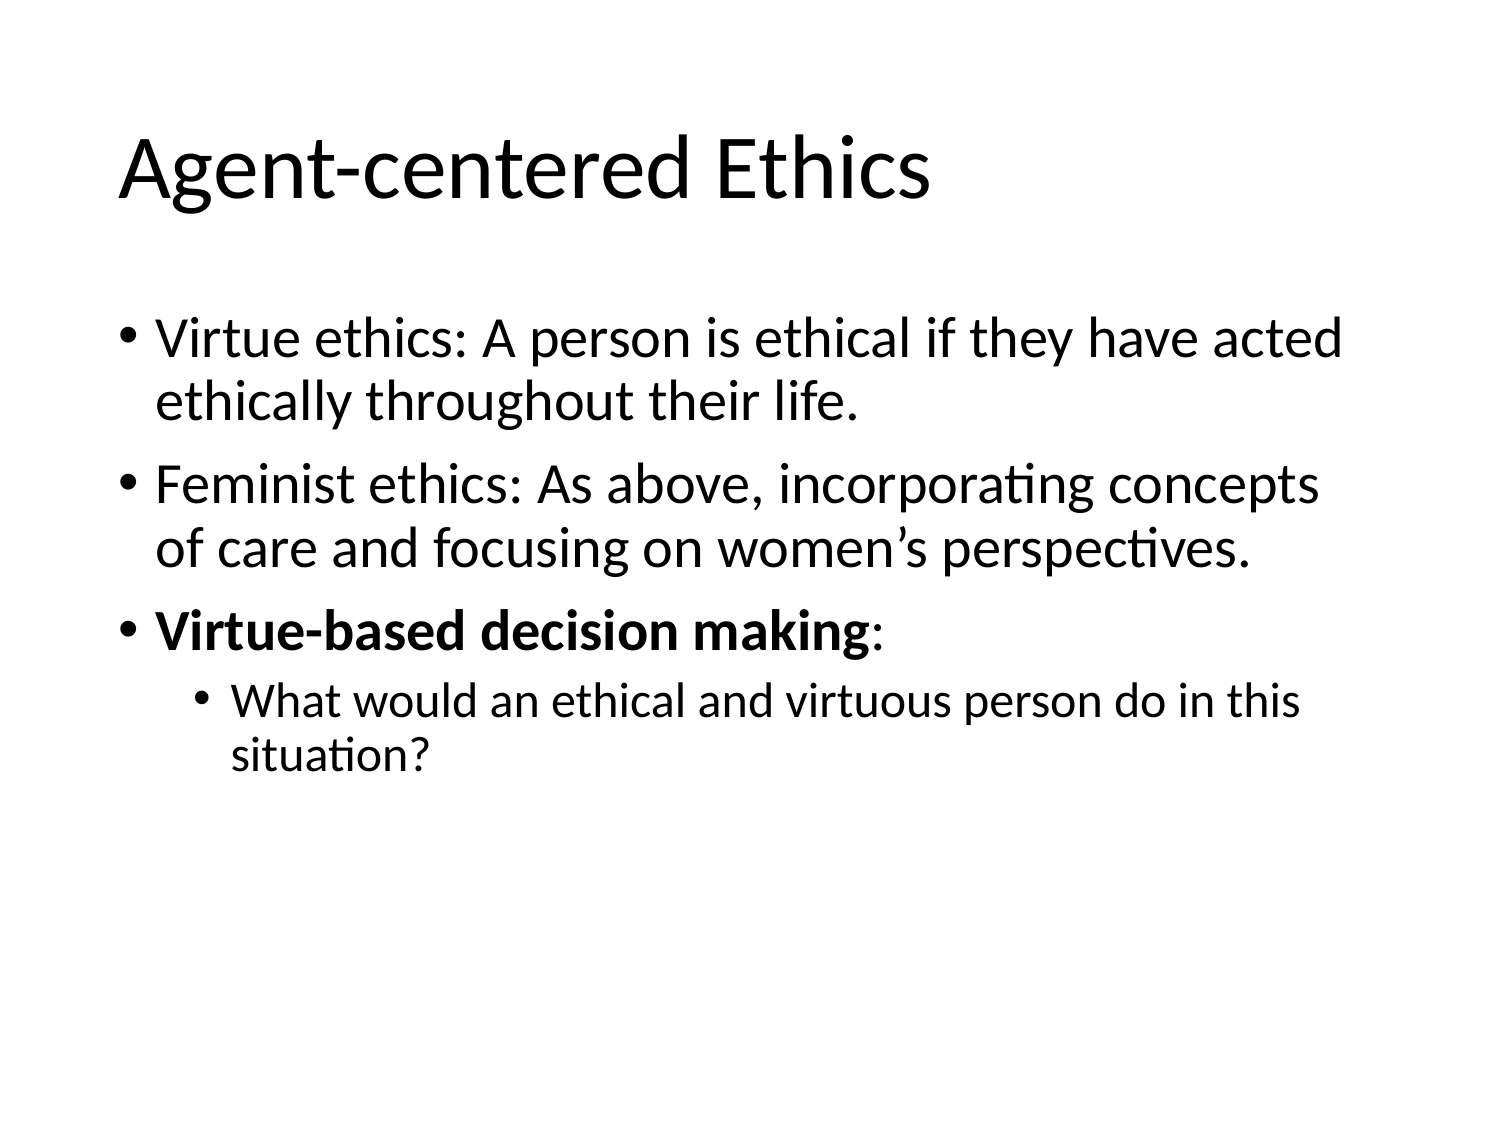

# Agent-centered Ethics
Virtue ethics: A person is ethical if they have acted ethically throughout their life.
Feminist ethics: As above, incorporating concepts of care and focusing on women’s perspectives.
Virtue-based decision making:
What would an ethical and virtuous person do in this situation?